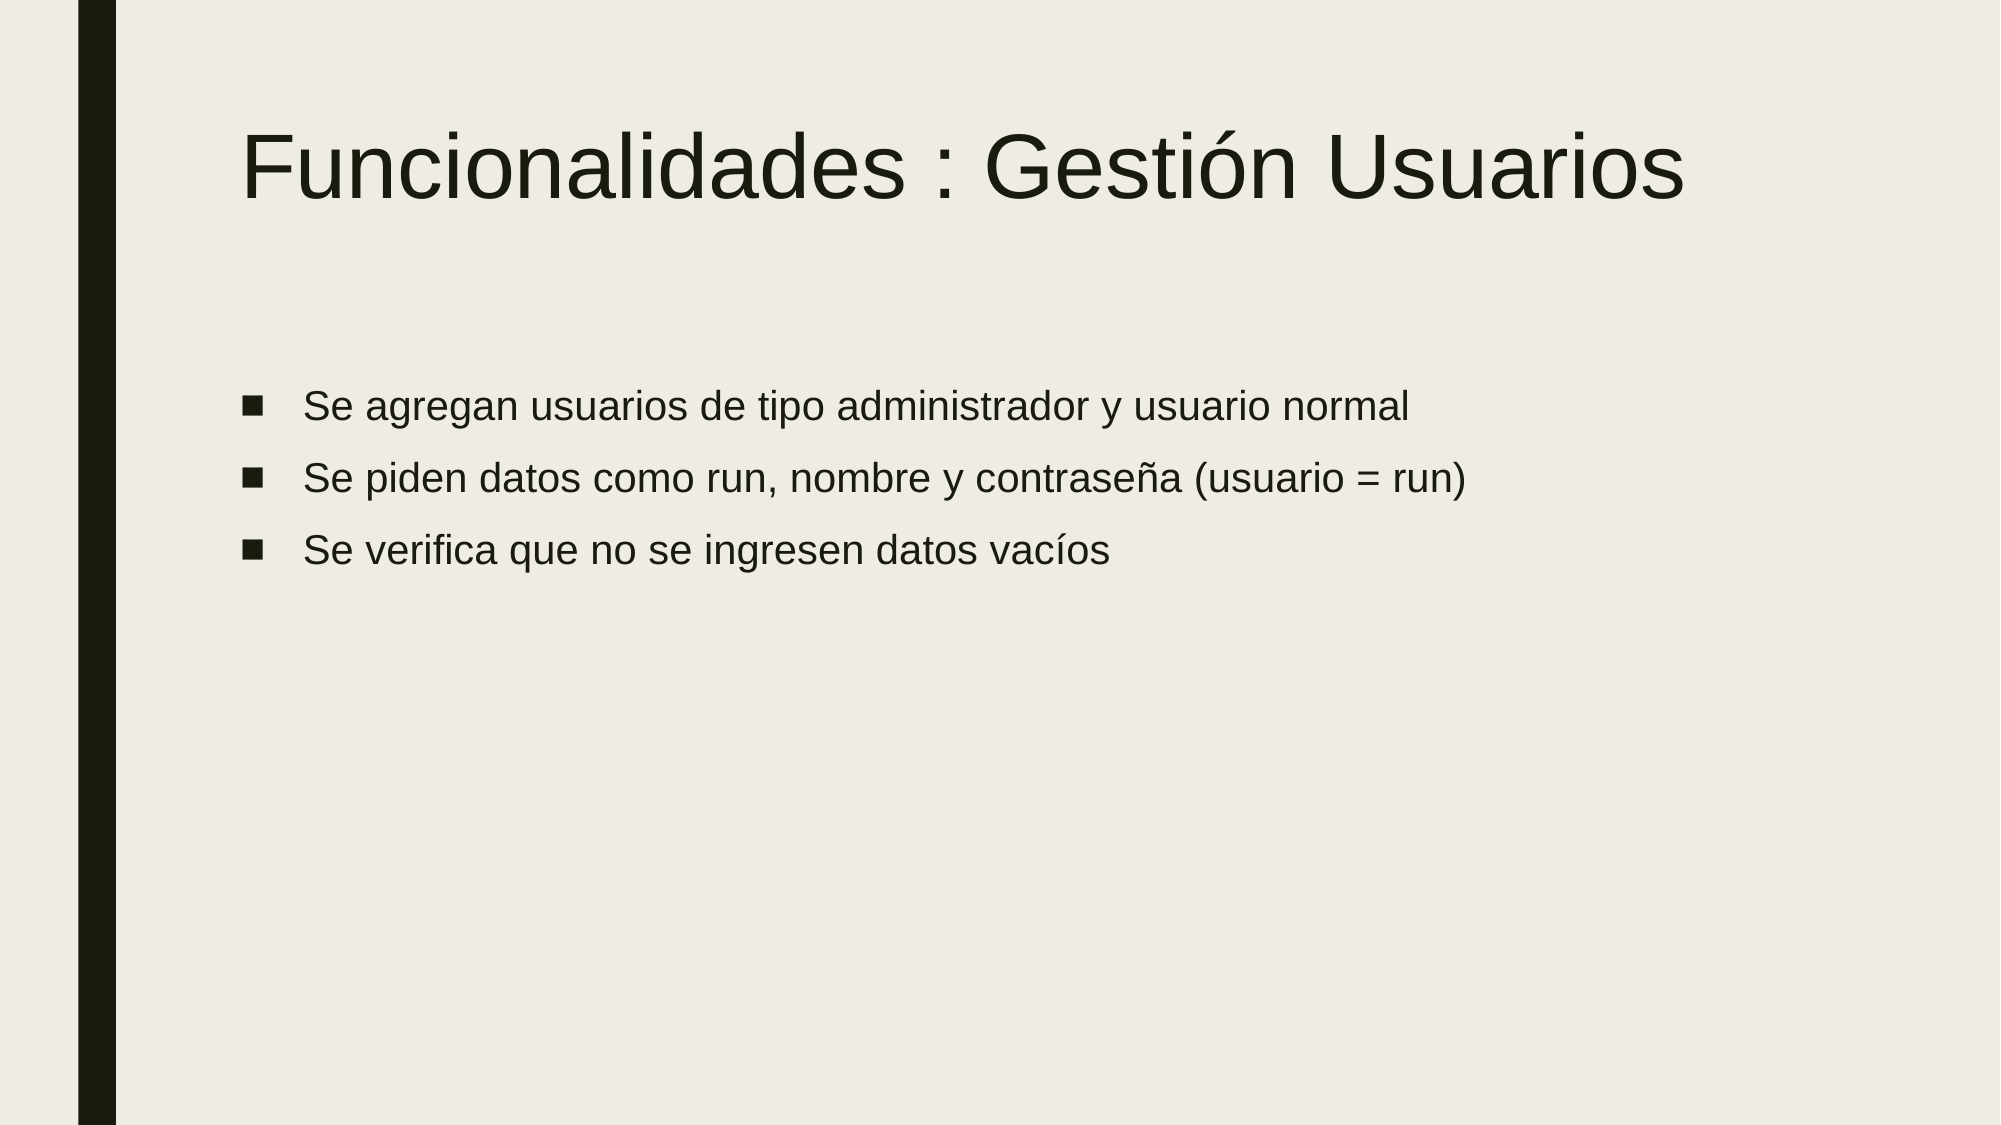

# Funcionalidades : Gestión Usuarios
Se agregan usuarios de tipo administrador y usuario normal
Se piden datos como run, nombre y contraseña (usuario = run)
Se verifica que no se ingresen datos vacíos